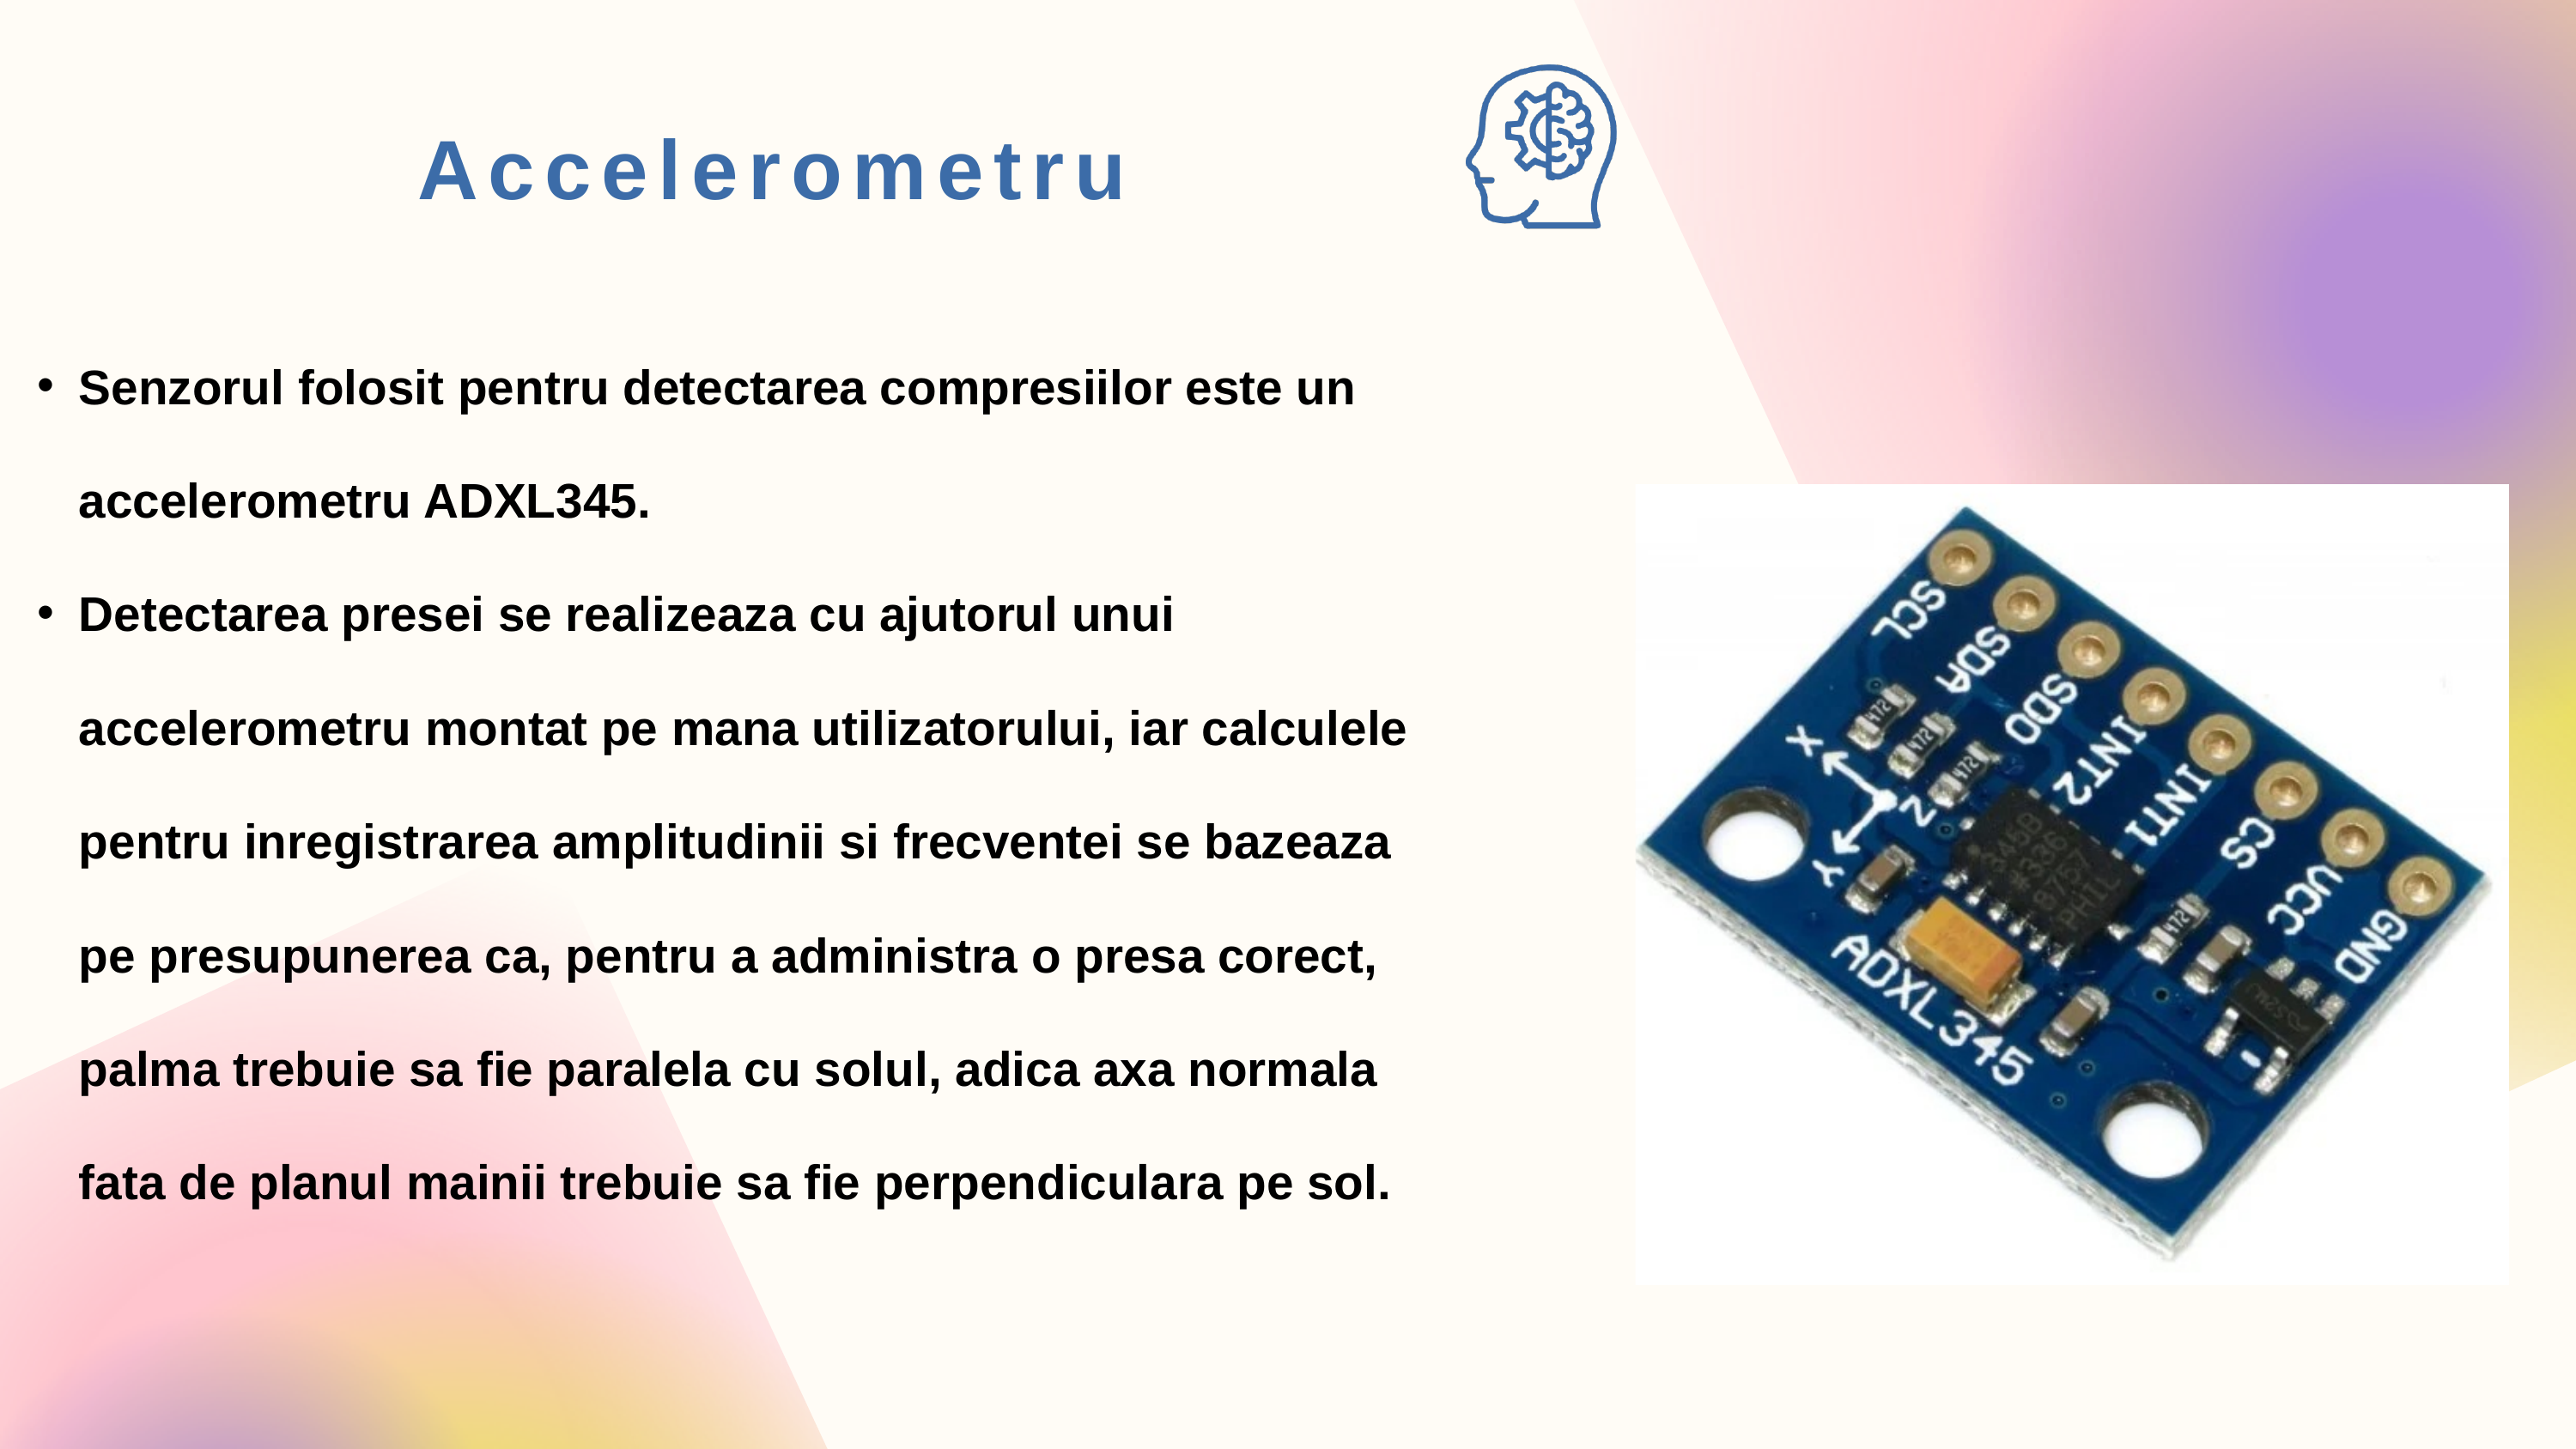

Accelerometru
Senzorul folosit pentru detectarea compresiilor este un accelerometru ADXL345.
Detectarea presei se realizeaza cu ajutorul unui accelerometru montat pe mana utilizatorului, iar calculele pentru inregistrarea amplitudinii si frecventei se bazeaza pe presupunerea ca, pentru a administra o presa corect, palma trebuie sa fie paralela cu solul, adica axa normala fata de planul mainii trebuie sa fie perpendiculara pe sol.